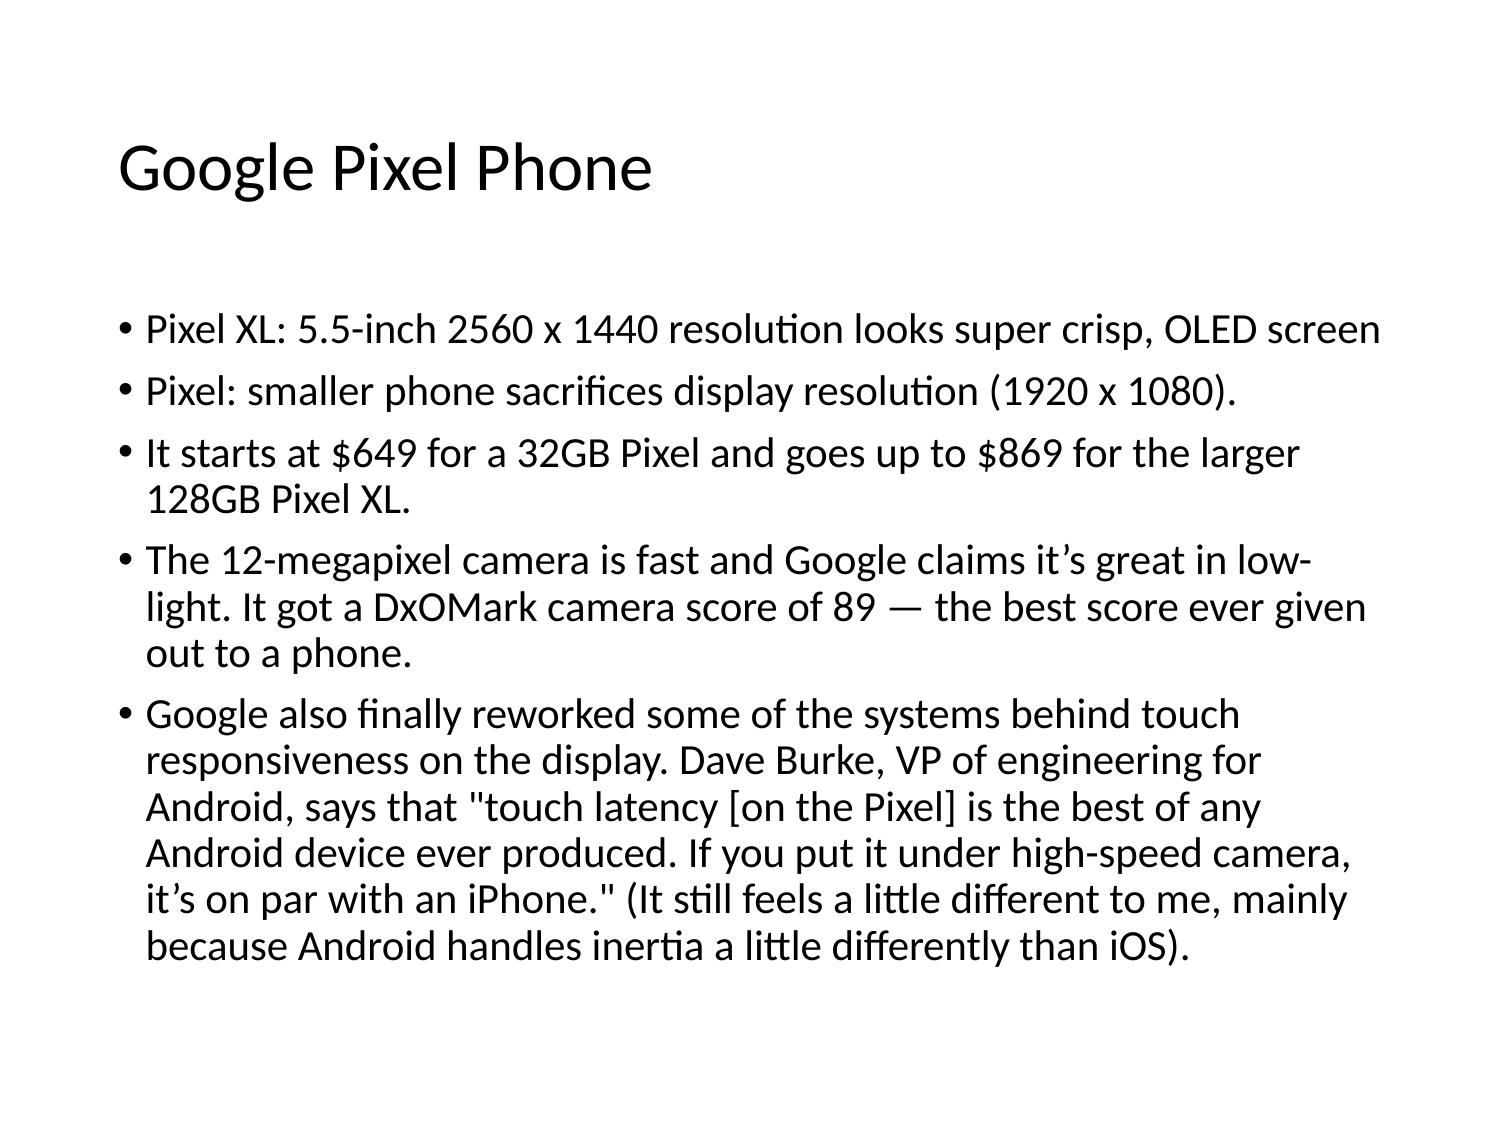

# Google Pixel Phone
Pixel XL: 5.5-inch 2560 x 1440 resolution looks super crisp, OLED screen
Pixel: smaller phone sacrifices display resolution (1920 x 1080).
It starts at $649 for a 32GB Pixel and goes up to $869 for the larger 128GB Pixel XL.
The 12-megapixel camera is fast and Google claims it’s great in low-light. It got a DxOMark camera score of 89 — the best score ever given out to a phone.
Google also finally reworked some of the systems behind touch responsiveness on the display. Dave Burke, VP of engineering for Android, says that "touch latency [on the Pixel] is the best of any Android device ever produced. If you put it under high-speed camera, it’s on par with an iPhone." (It still feels a little different to me, mainly because Android handles inertia a little differently than iOS).